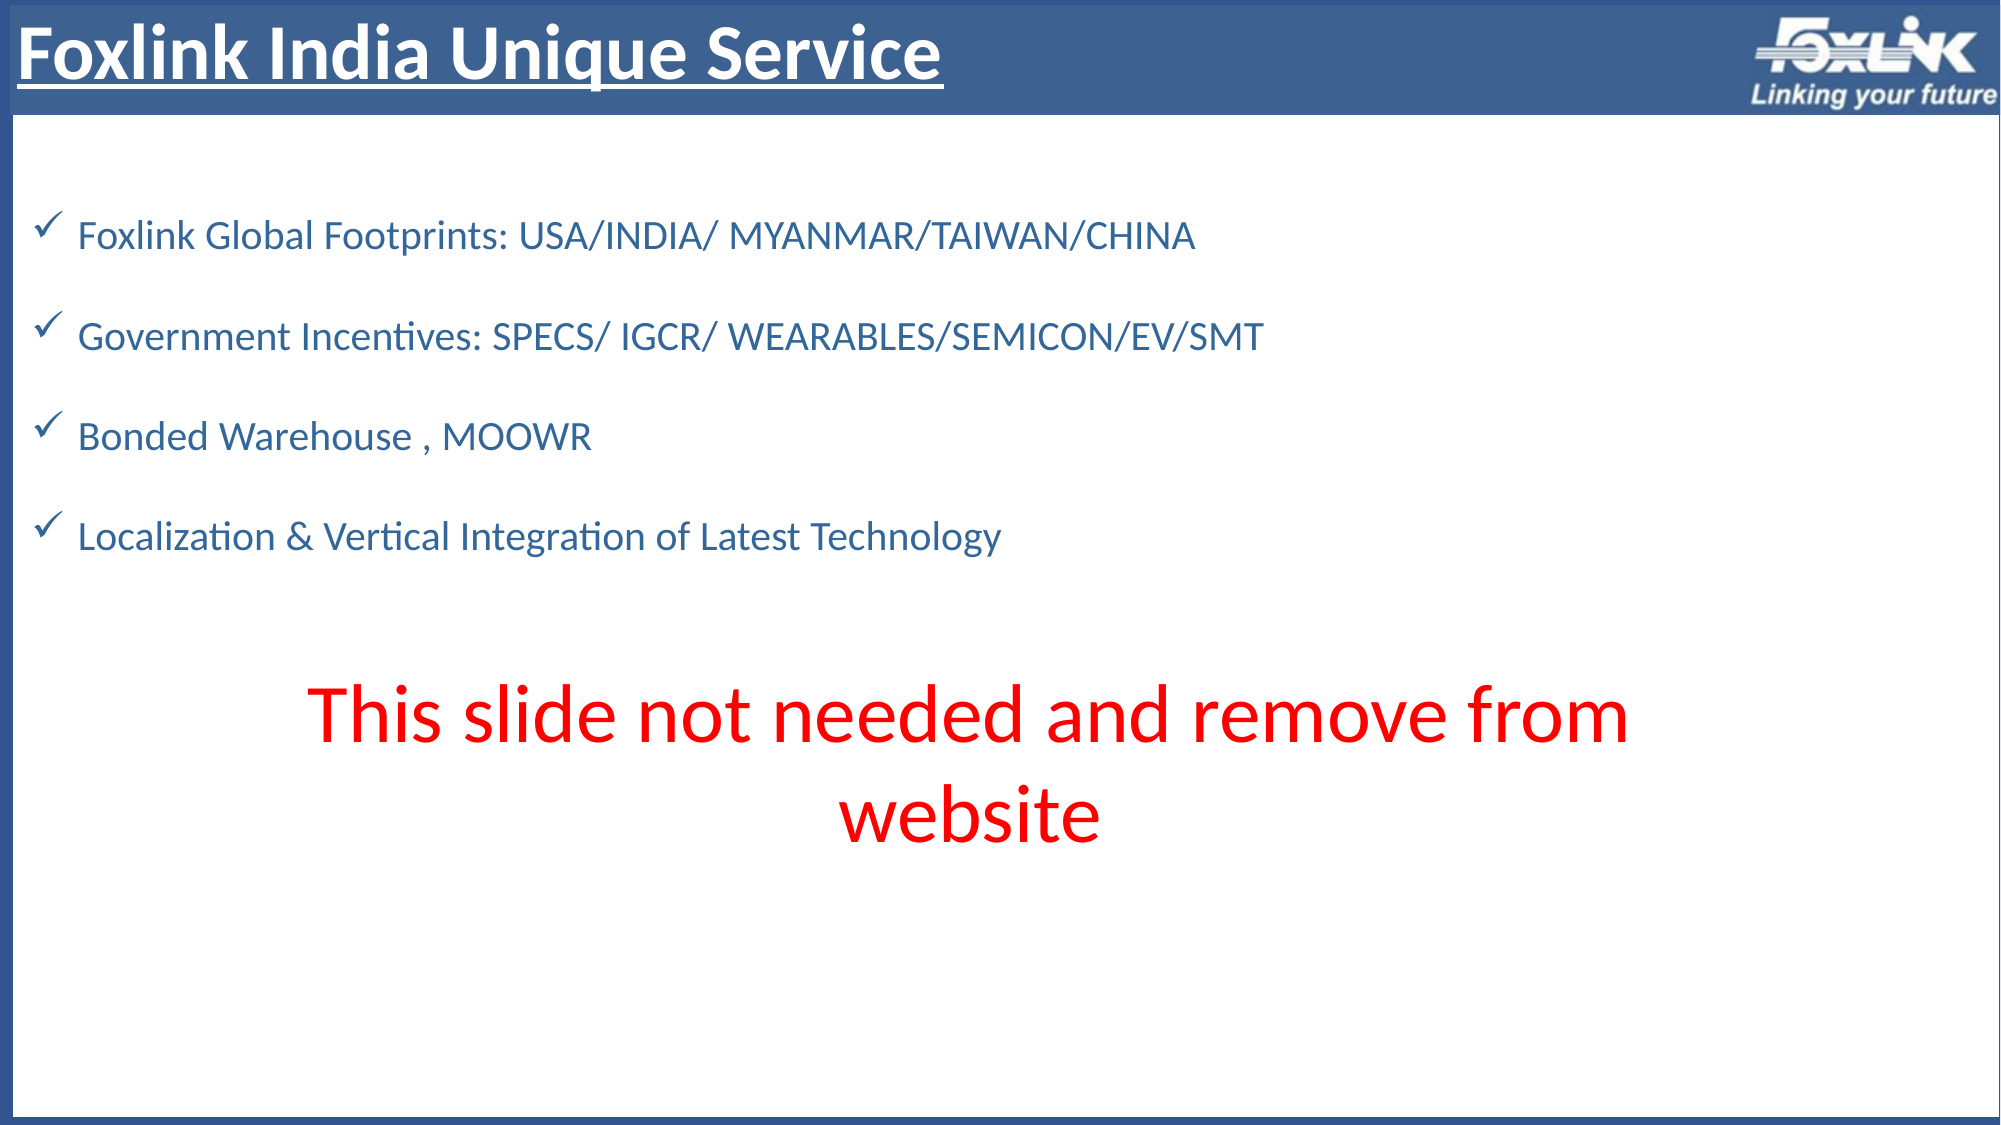

Foxlink India Unique Service
Foxlink Global Footprints: USA/INDIA/ MYANMAR/TAIWAN/CHINA
Government Incentives: SPECS/ IGCR/ WEARABLES/SEMICON/EV/SMT
Bonded Warehouse , MOOWR
Localization & Vertical Integration of Latest Technology
This slide not needed and remove from website